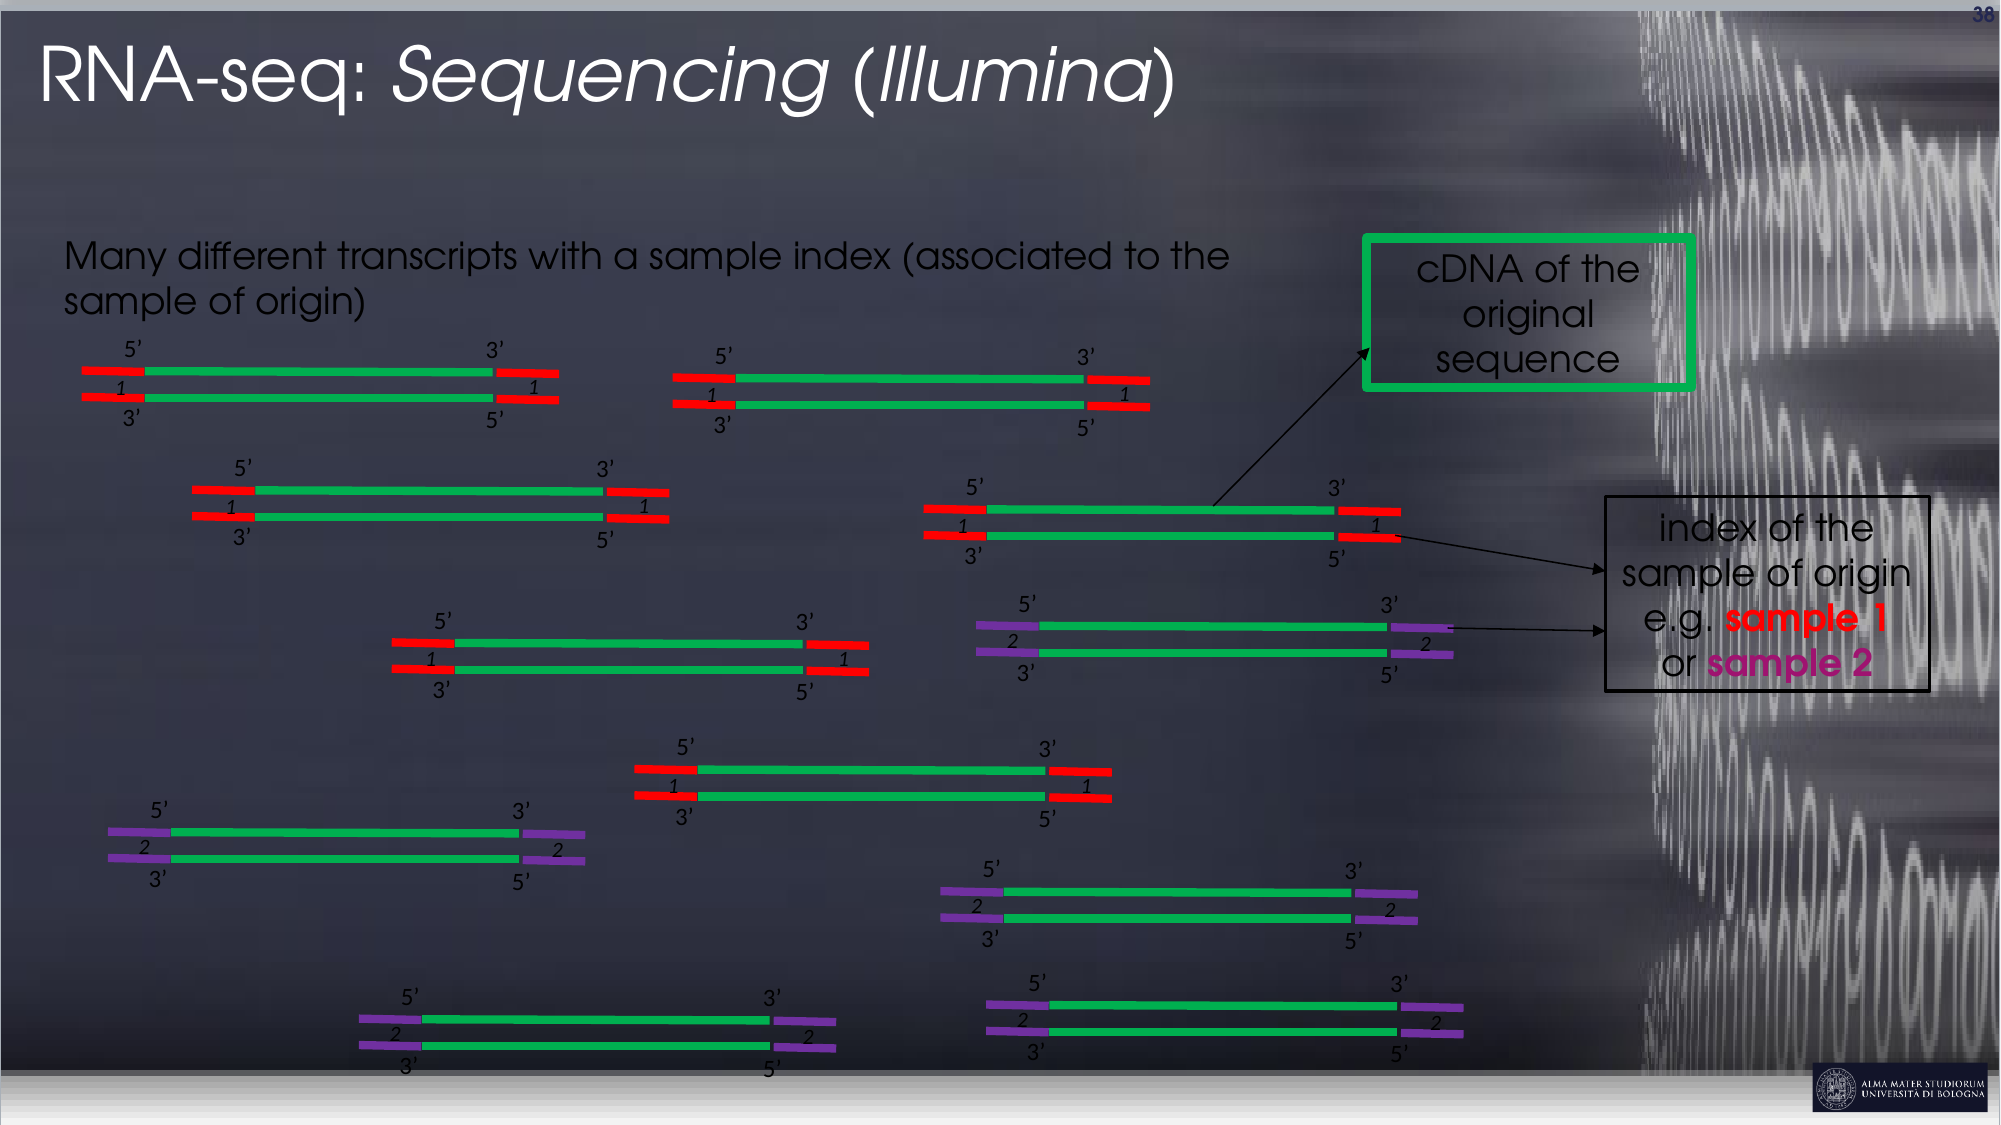

# RNA-seq: Sequencing (Illumina)
Many different transcripts with a sample index (associated to the sample of origin)
cDNA of the original sequence
5’
3’
1
1
3’
5’
5’
3’
1
1
3’
5’
5’
3’
1
1
3’
5’
5’
3’
1
1
3’
5’
index of the sample of origin
e.g. sample 1
or sample 2
5’
3’
2
2
3’
5’
5’
3’
1
1
3’
5’
5’
3’
1
1
3’
5’
5’
3’
2
2
3’
5’
5’
3’
2
2
3’
5’
5’
3’
2
2
3’
5’
5’
3’
2
2
3’
5’